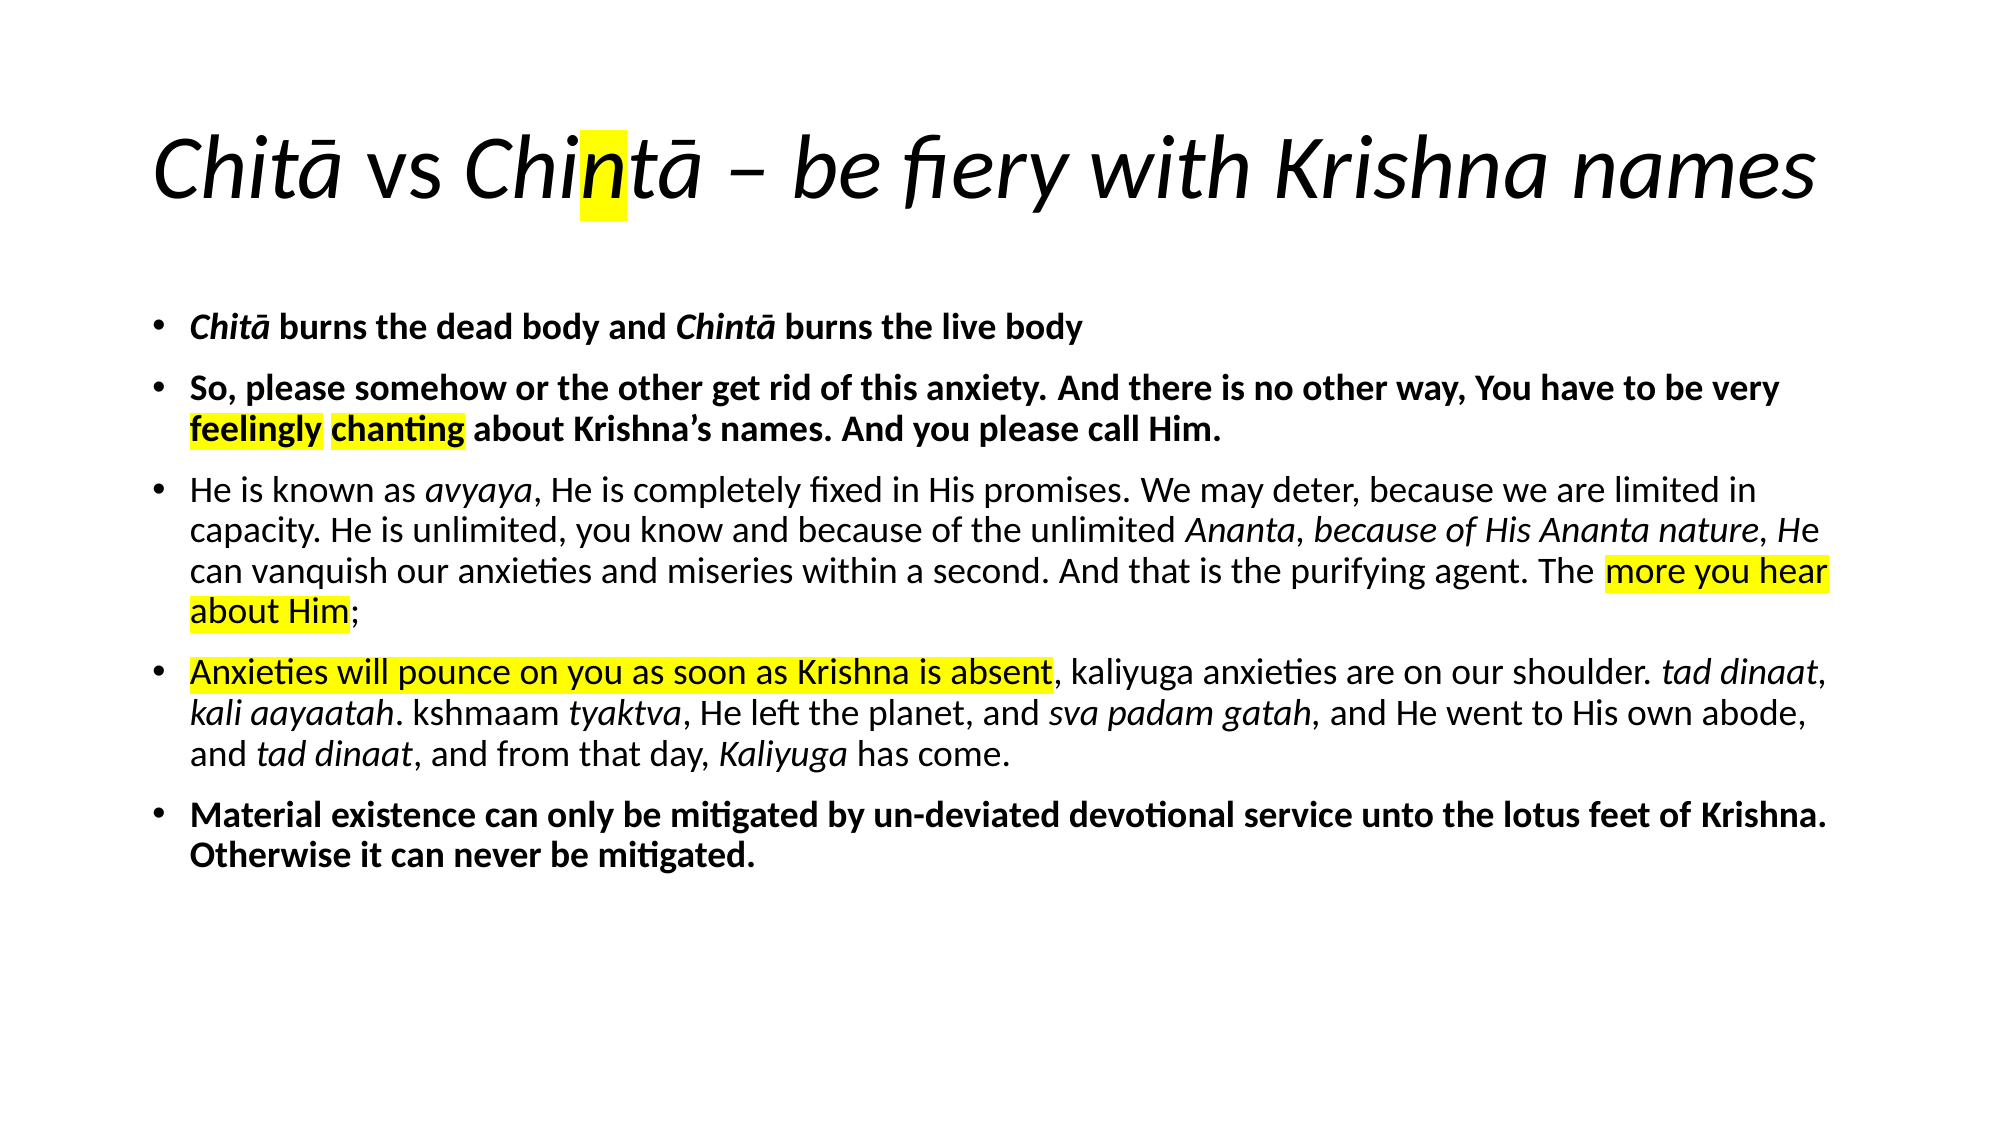

# Chitā vs Chintā – be fiery with Krishna names
Chitā burns the dead body and Chintā burns the live body
So, please somehow or the other get rid of this anxiety. And there is no other way, You have to be very feelingly chanting about Krishna’s names. And you please call Him.
He is known as avyaya, He is completely fixed in His promises. We may deter, because we are limited in capacity. He is unlimited, you know and because of the unlimited Ananta, because of His Ananta nature, He can vanquish our anxieties and miseries within a second. And that is the purifying agent. The more you hear about Him;
Anxieties will pounce on you as soon as Krishna is absent, kaliyuga anxieties are on our shoulder. tad dinaat, kali aayaatah. kshmaam tyaktva, He left the planet, and sva padam gatah, and He went to His own abode, and tad dinaat, and from that day, Kaliyuga has come.
Material existence can only be mitigated by un-deviated devotional service unto the lotus feet of Krishna. Otherwise it can never be mitigated.